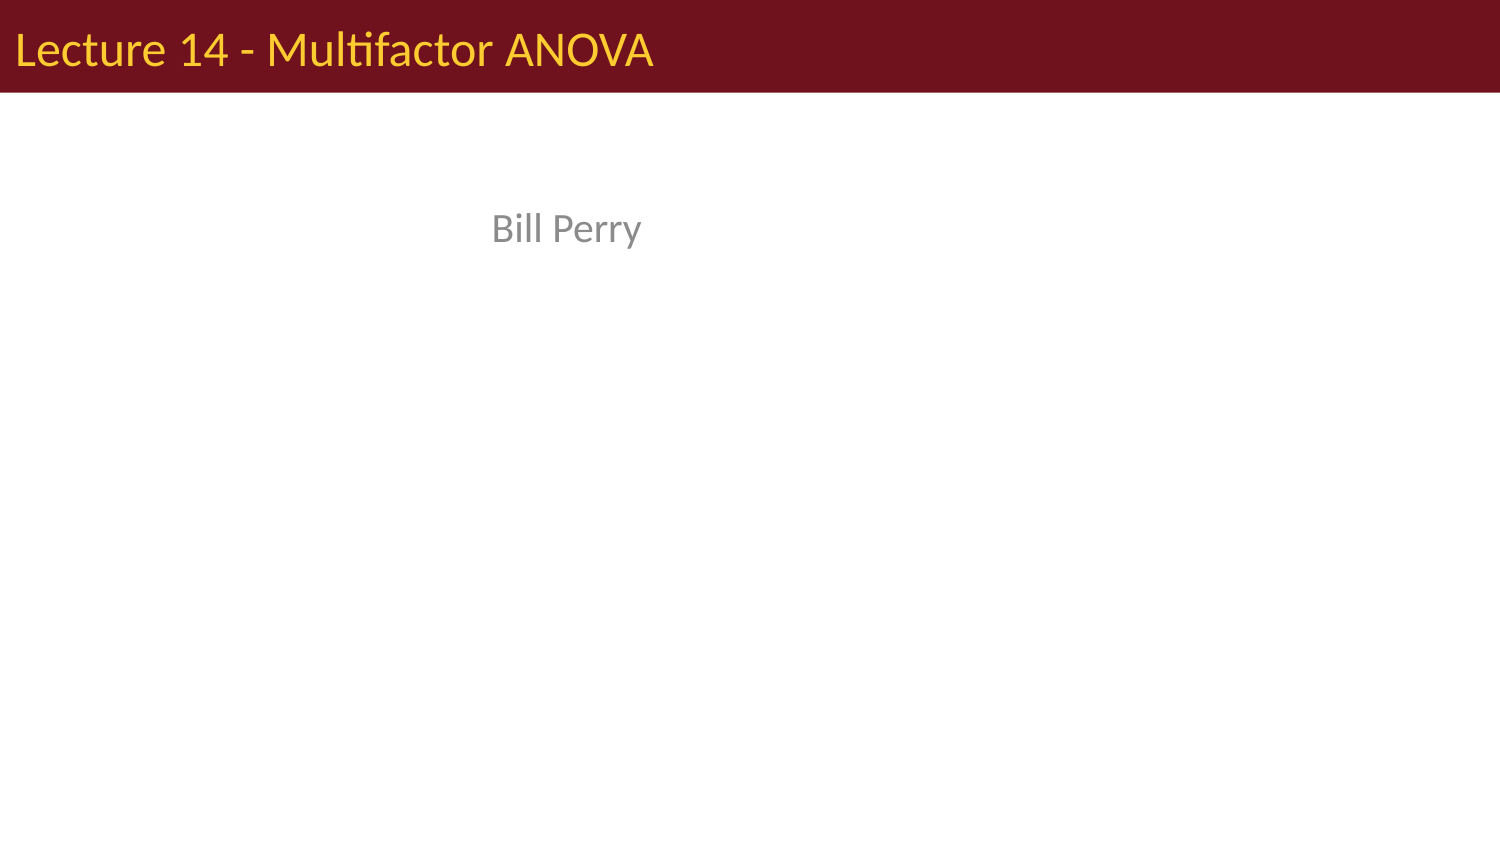

# Lecture 14 - Multifactor ANOVA
Bill Perry